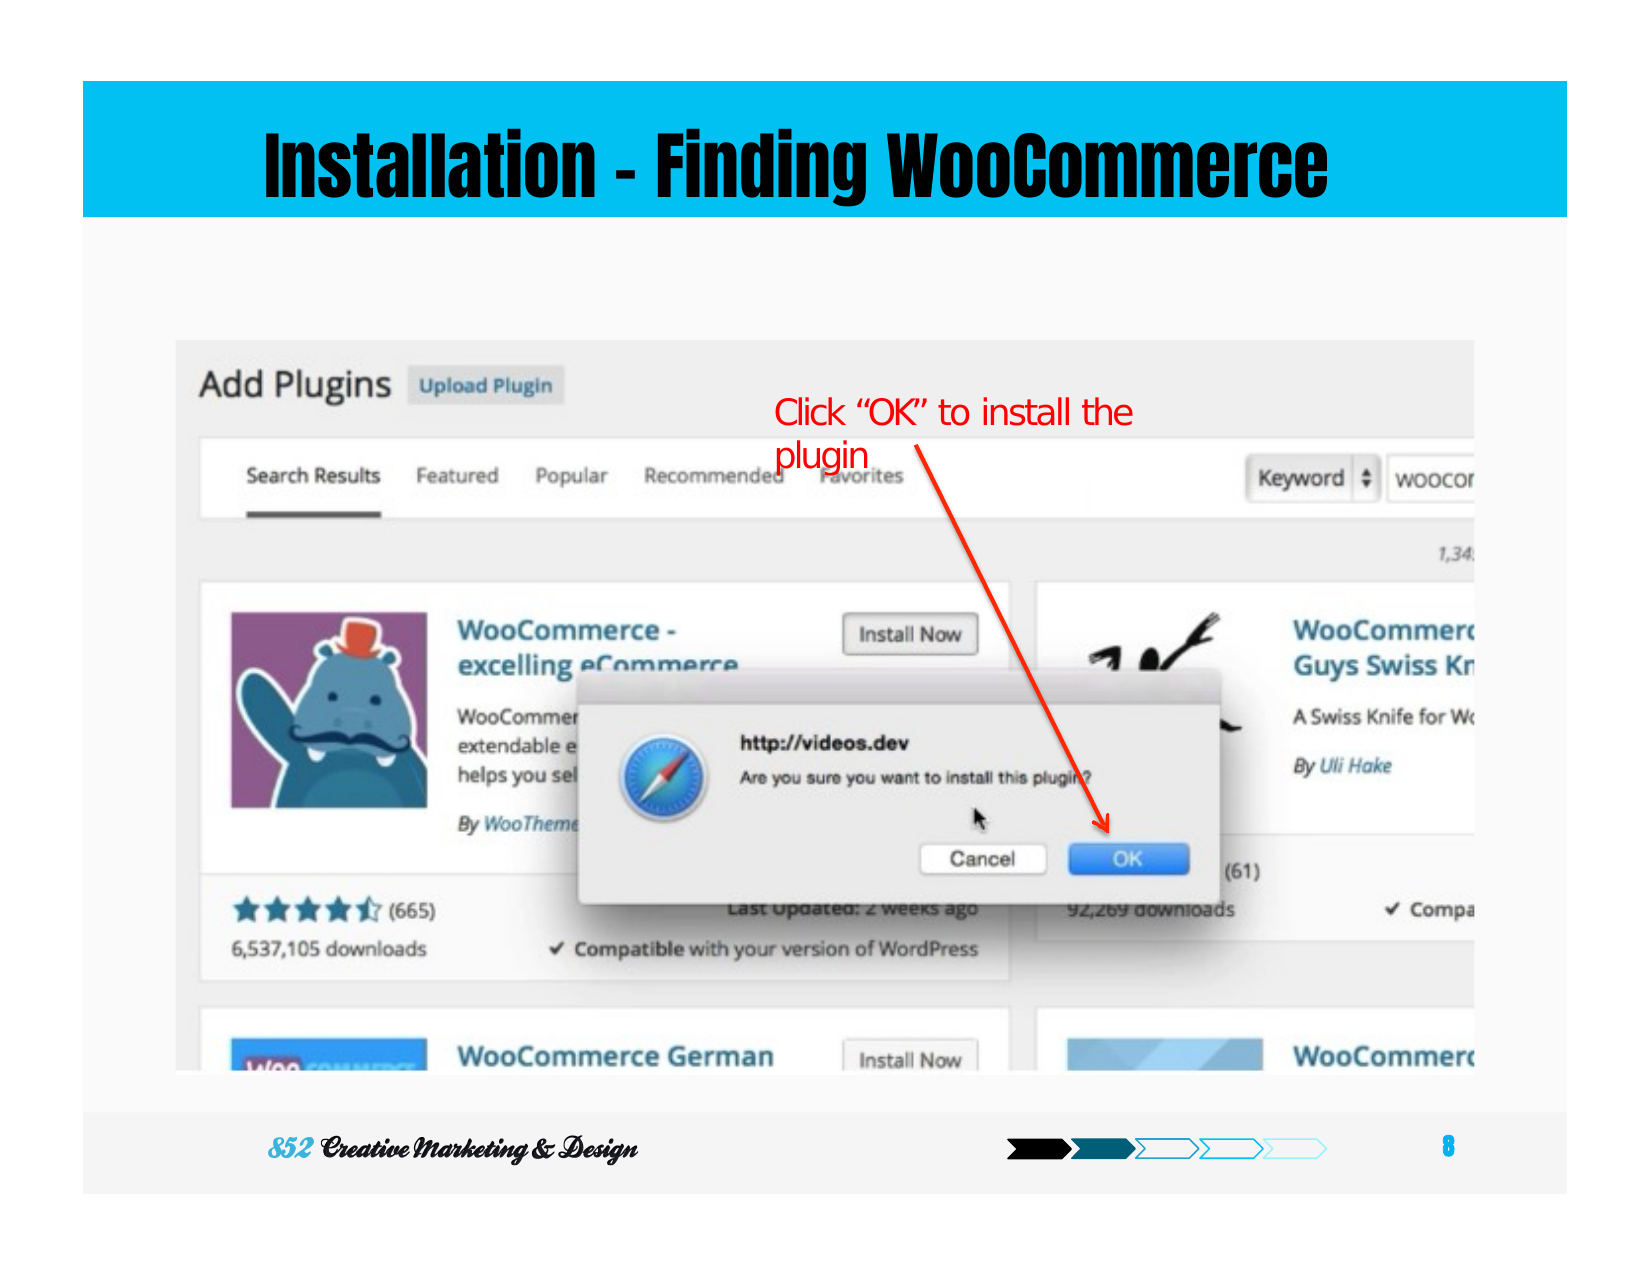

# Installation – Finding WooCommerce

Click “OK” to install the plugin

8